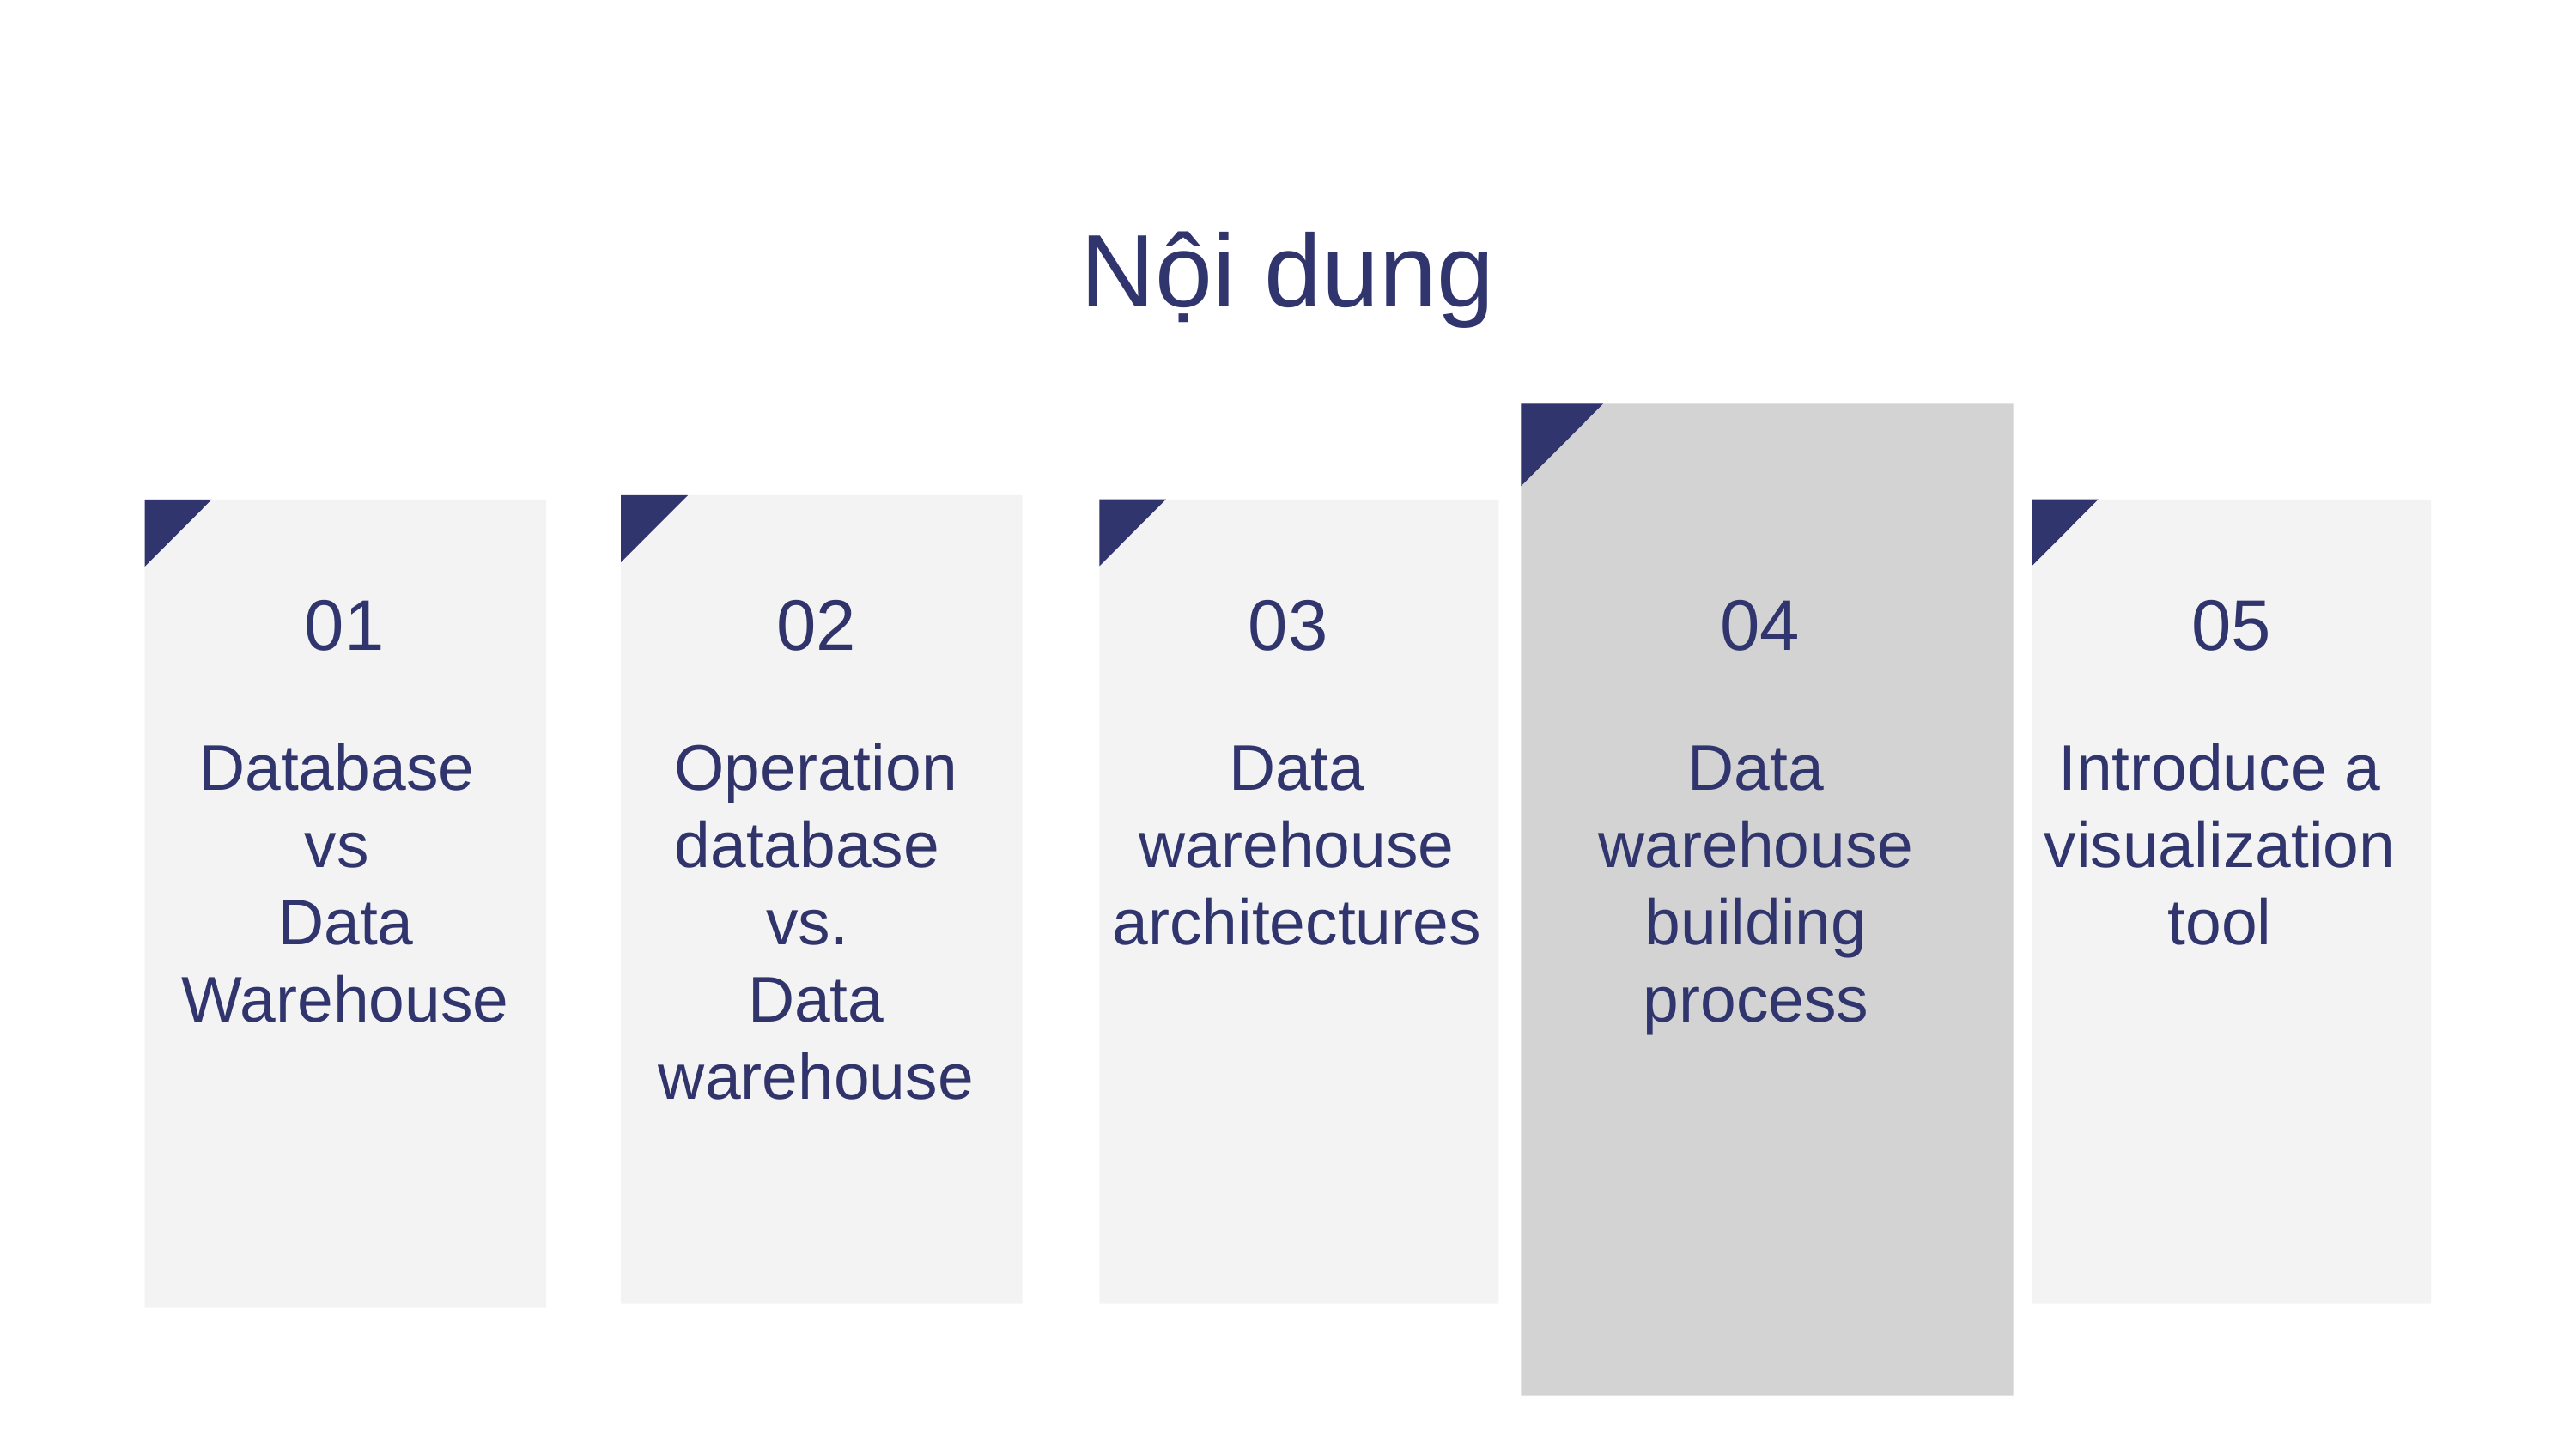

Nội dung

01
02
03
04
05
Database
vs
Data Warehouse
Operation database
vs.
Data warehouse
Data warehouse architectures
Data warehouse building process
Introduce a visualization tool